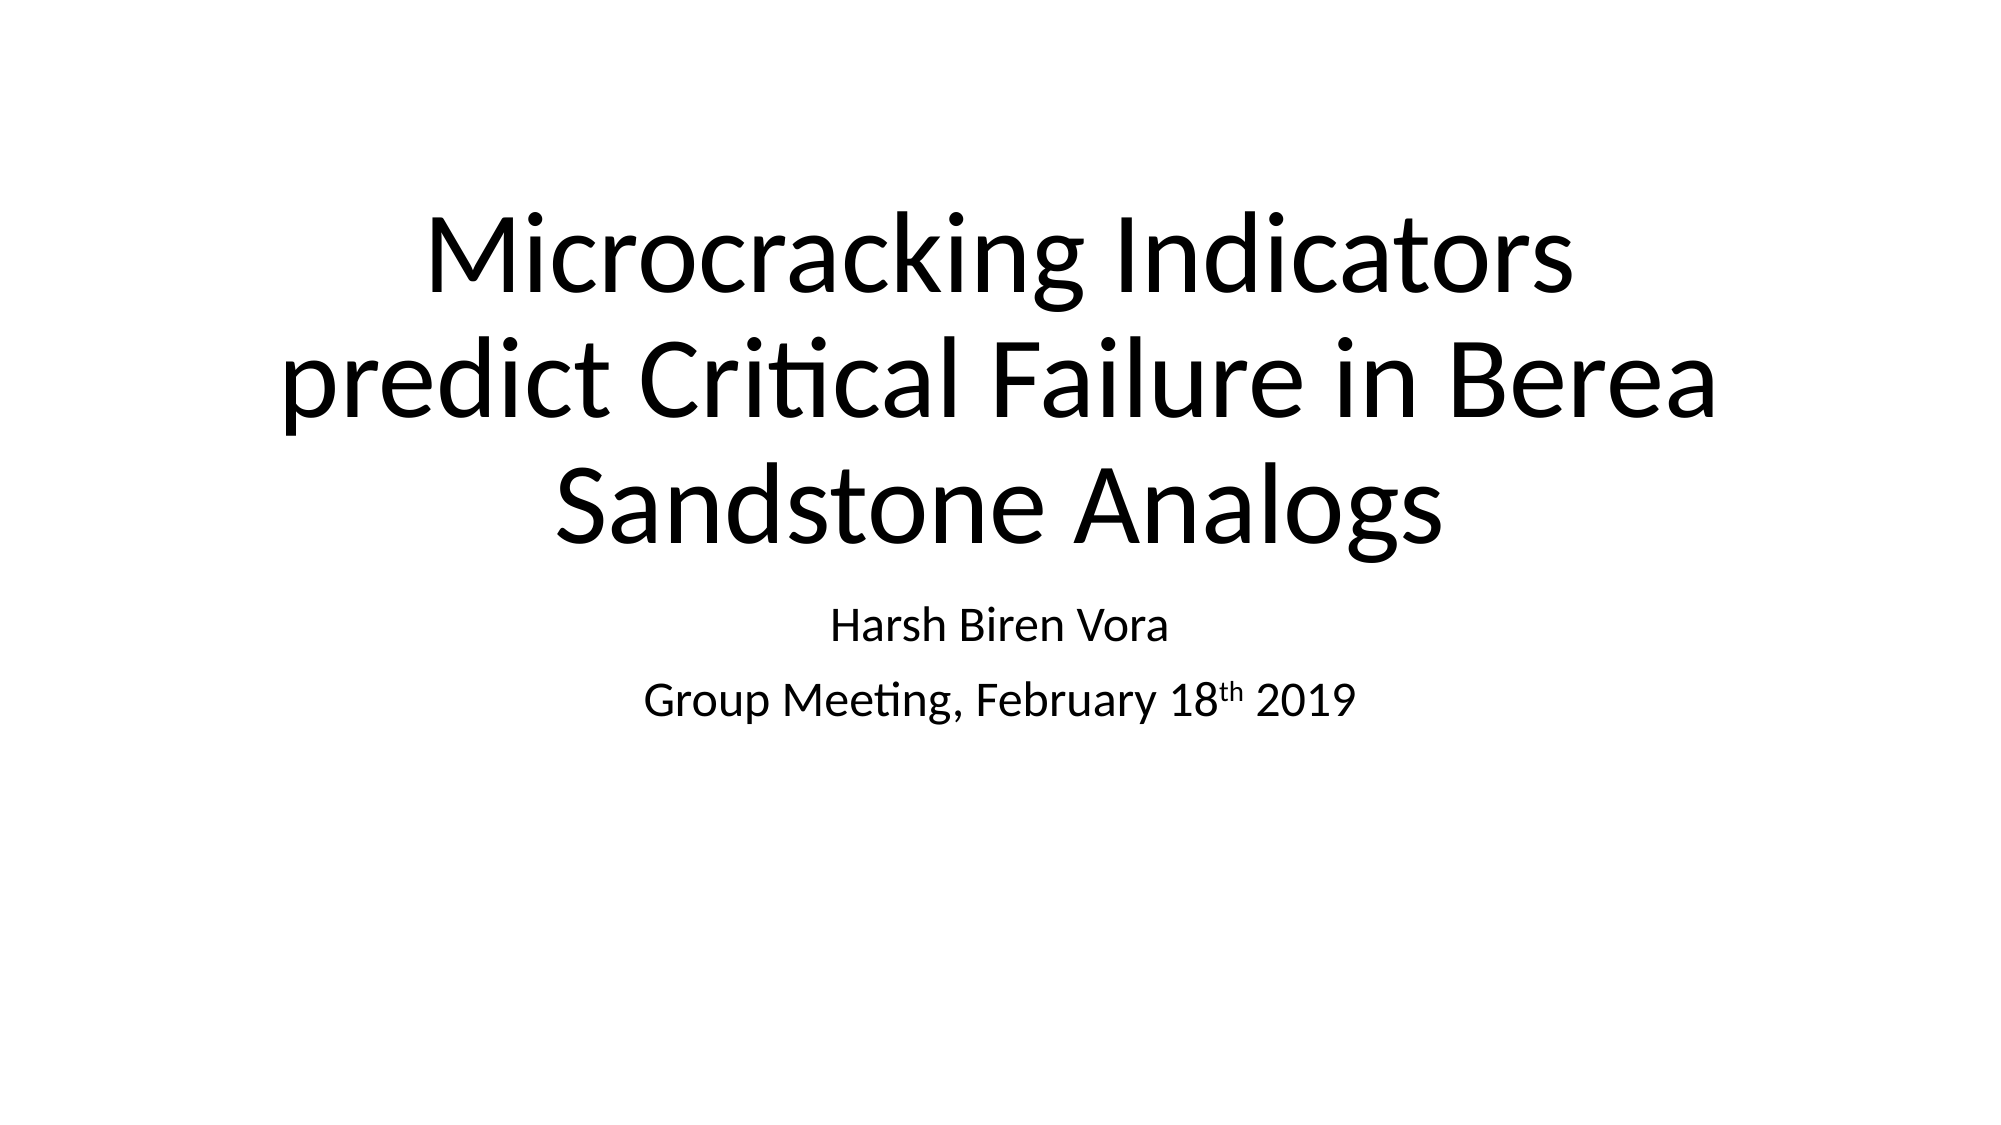

# Microcracking Indicators predict Critical Failure in Berea Sandstone Analogs
Harsh Biren Vora
Group Meeting, February 18th 2019